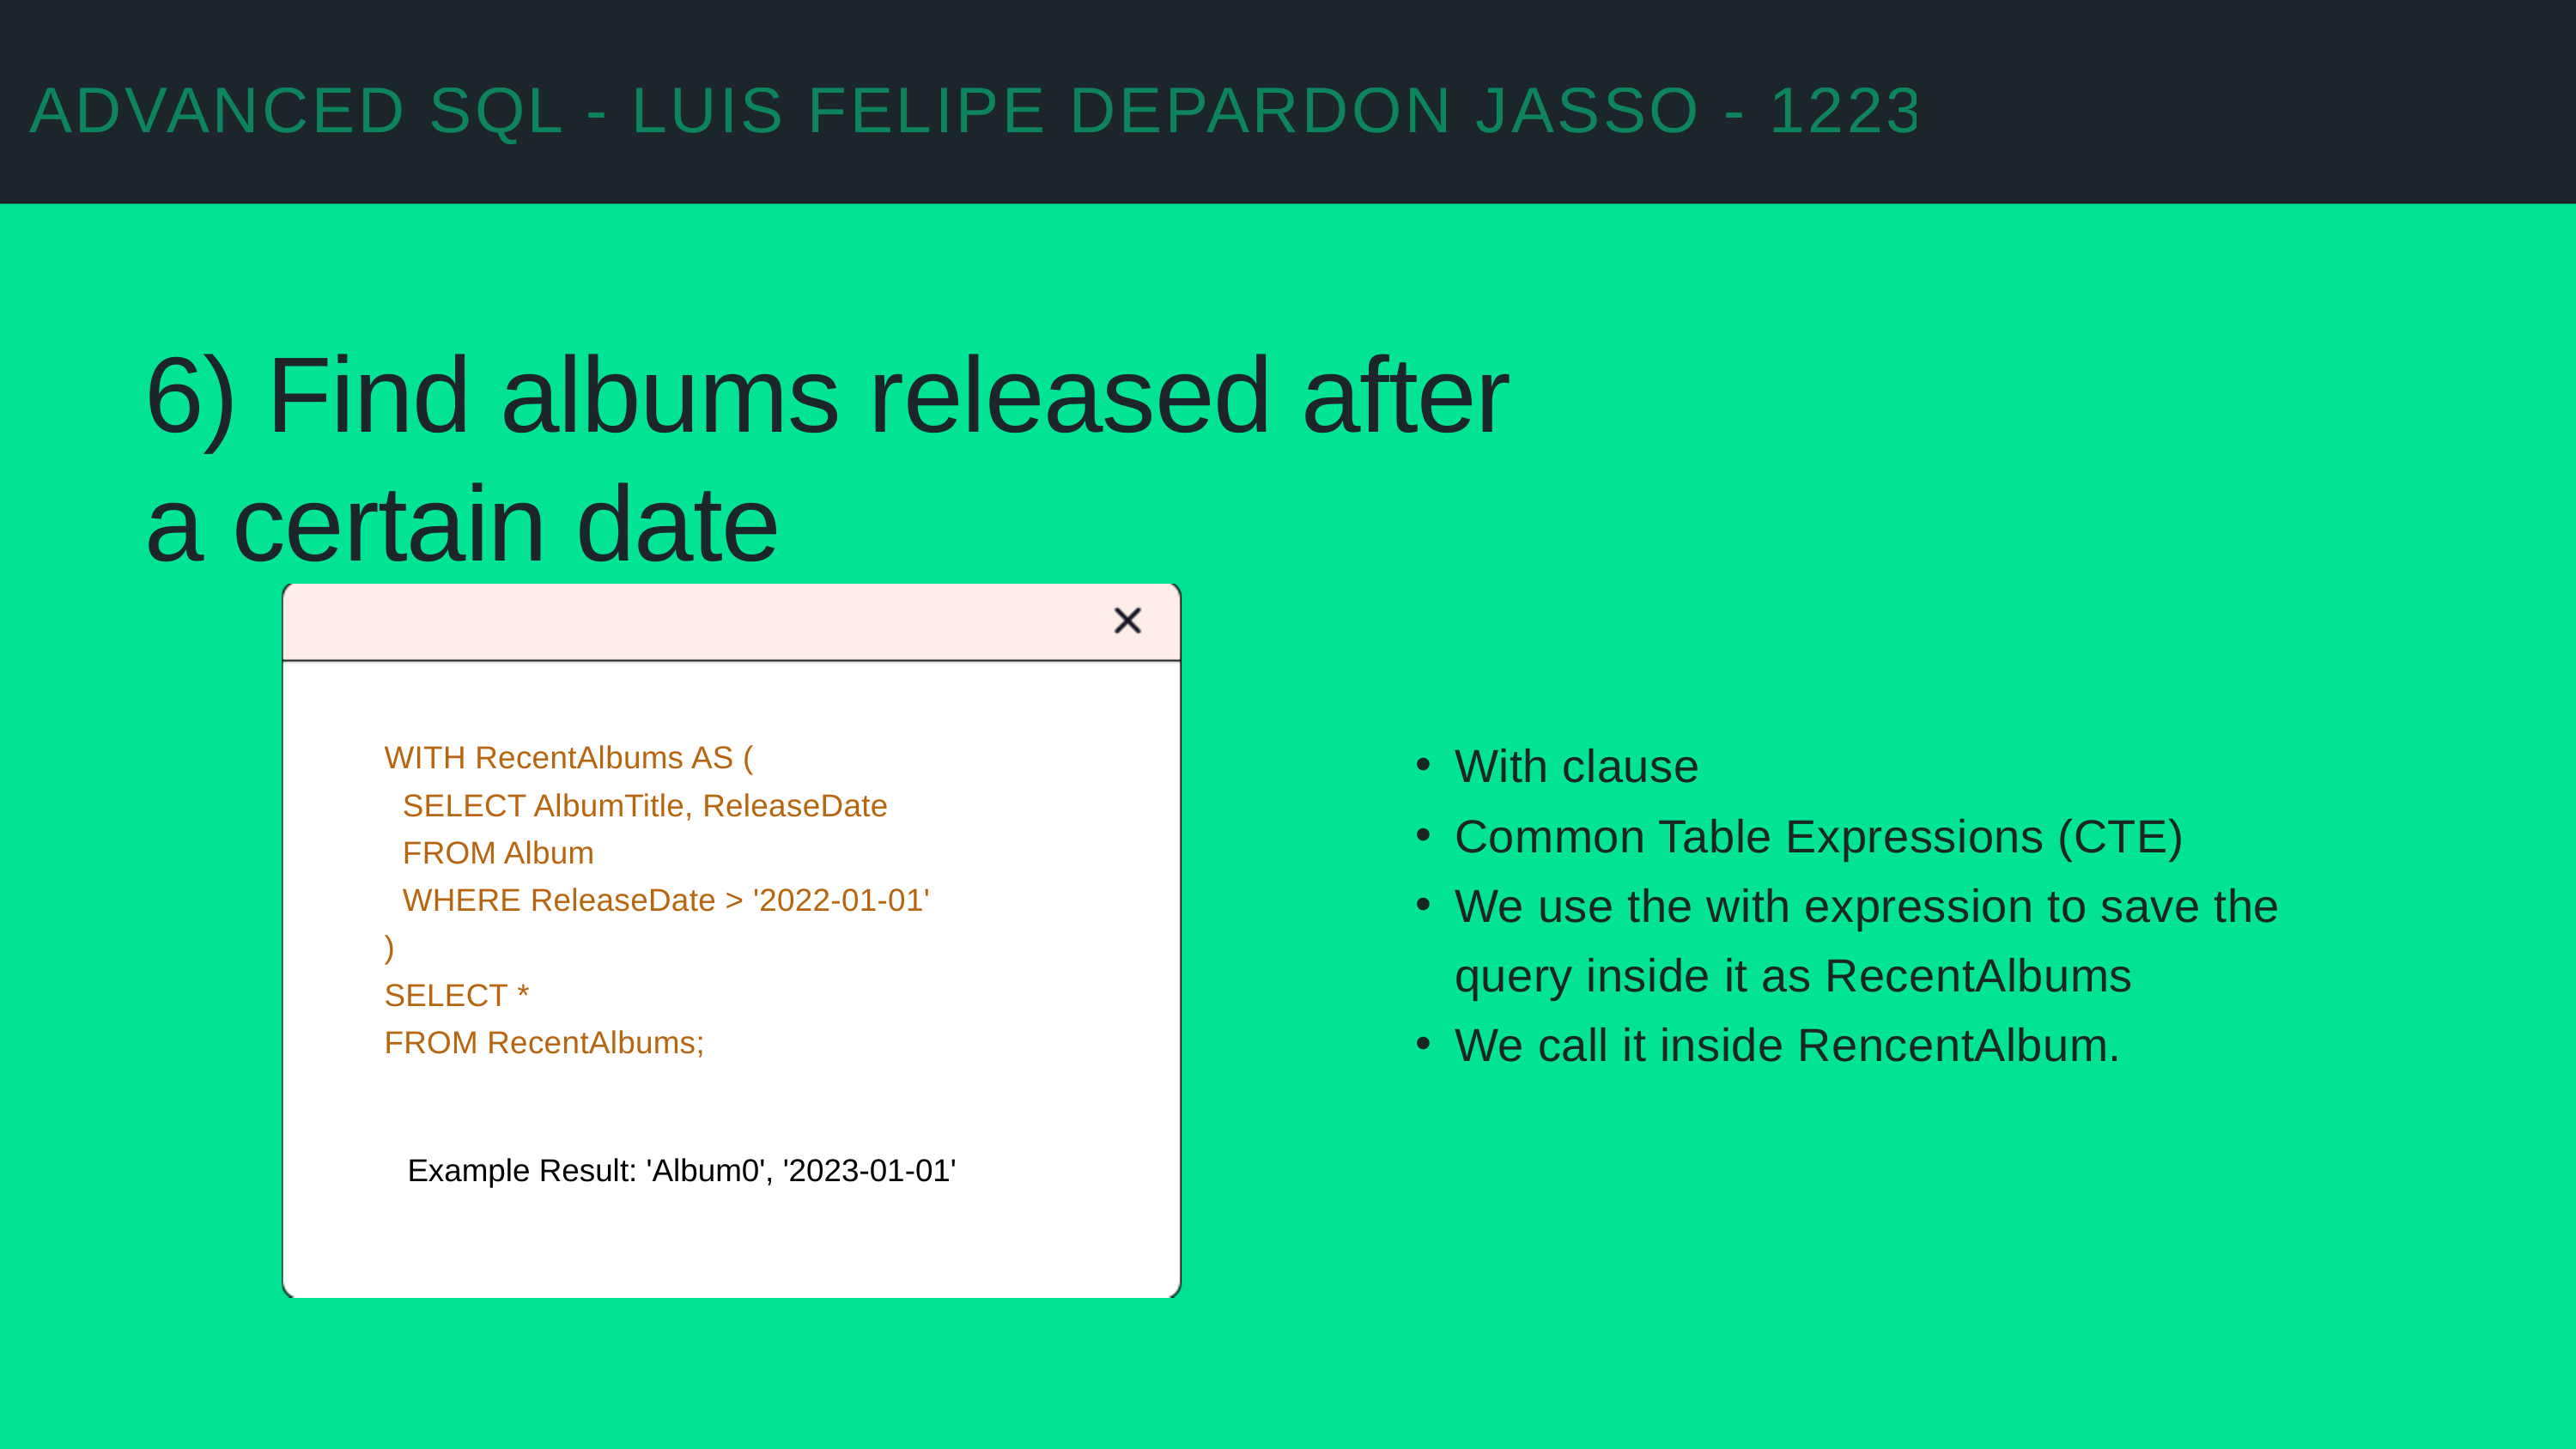

ADVANCED SQL - LUIS FELIPE DEPARDON JASSO - 12235233
6) Find albums released after
a certain date

With clause
Common Table Expressions (CTE)
We use the with expression to save the query inside it as RecentAlbums
We call it inside RencentAlbum.
WITH RecentAlbums AS (
  SELECT AlbumTitle, ReleaseDate
  FROM Album
  WHERE ReleaseDate > '2022-01-01'
)
SELECT *
FROM RecentAlbums;

Example Result: 'Album0', '2023-01-01'